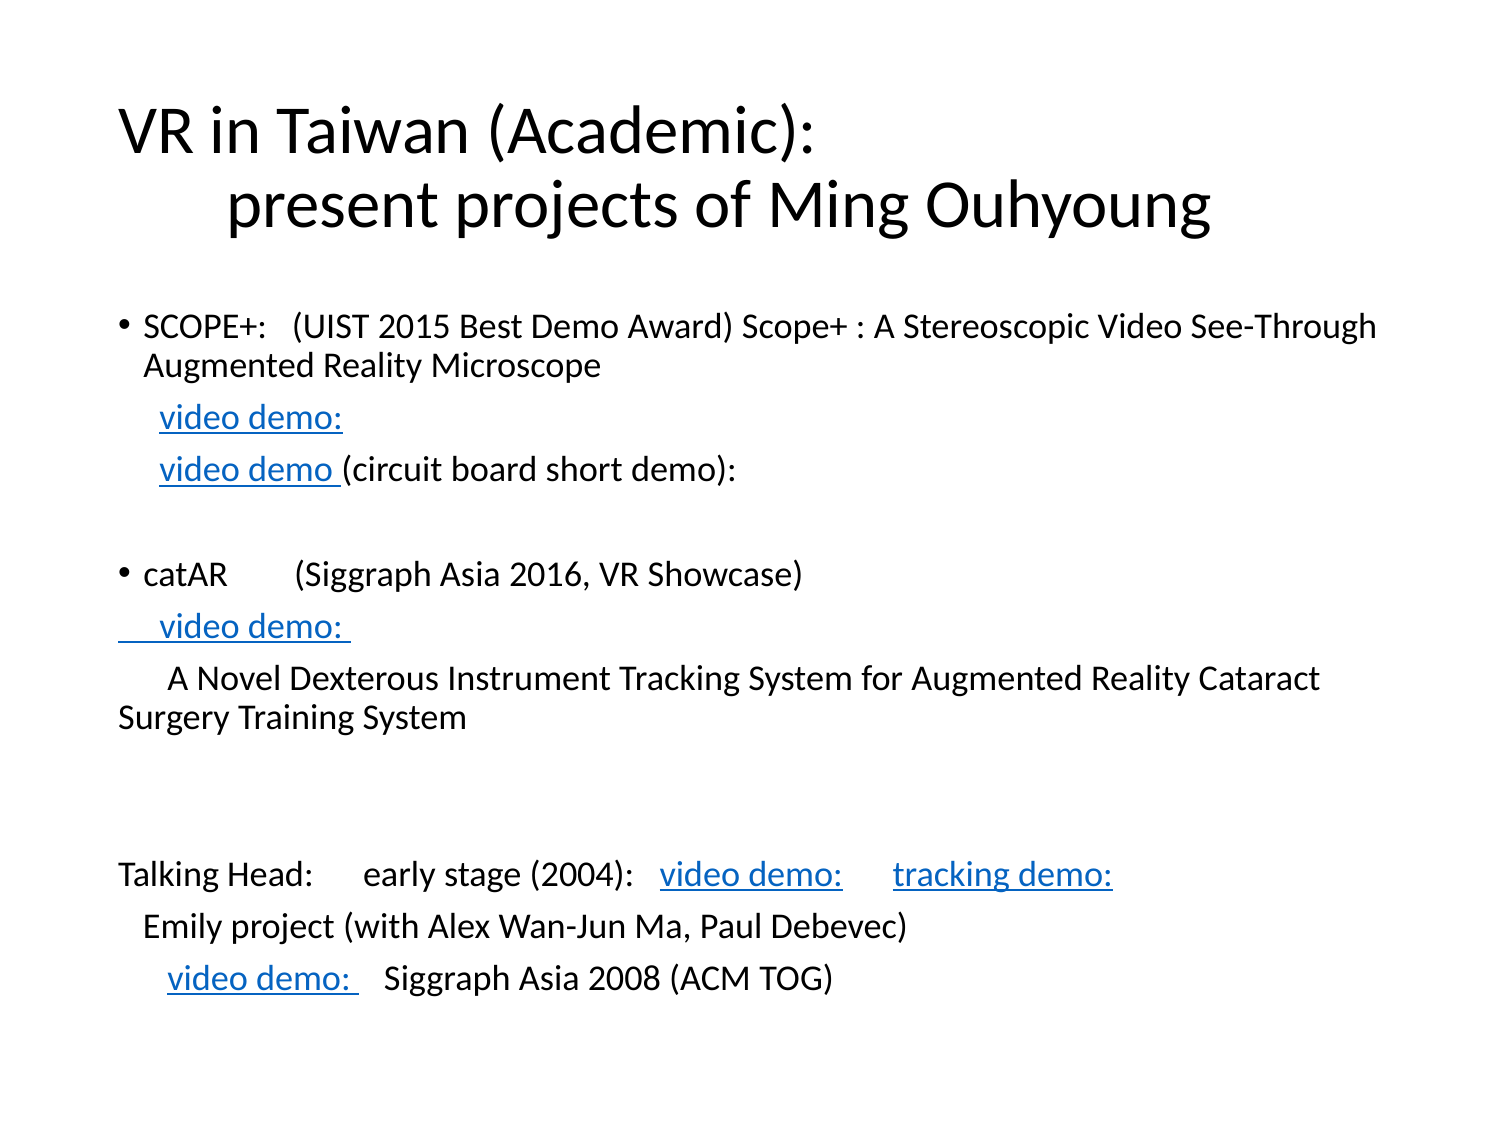

# VR in Taiwan (Academic): present projects of Ming Ouhyoung
SCOPE+:   (UIST 2015 Best Demo Award) Scope+ : A Stereoscopic Video See-Through Augmented Reality Microscope
     video demo:
     video demo (circuit board short demo):

catAR        (Siggraph Asia 2016, VR Showcase)
     video demo:
      A Novel Dexterous Instrument Tracking System for Augmented Reality Cataract Surgery Training System

Talking Head:      early stage (2004):   video demo:      tracking demo:
   Emily project (with Alex Wan-Jun Ma, Paul Debevec)
      video demo:    Siggraph Asia 2008 (ACM TOG)